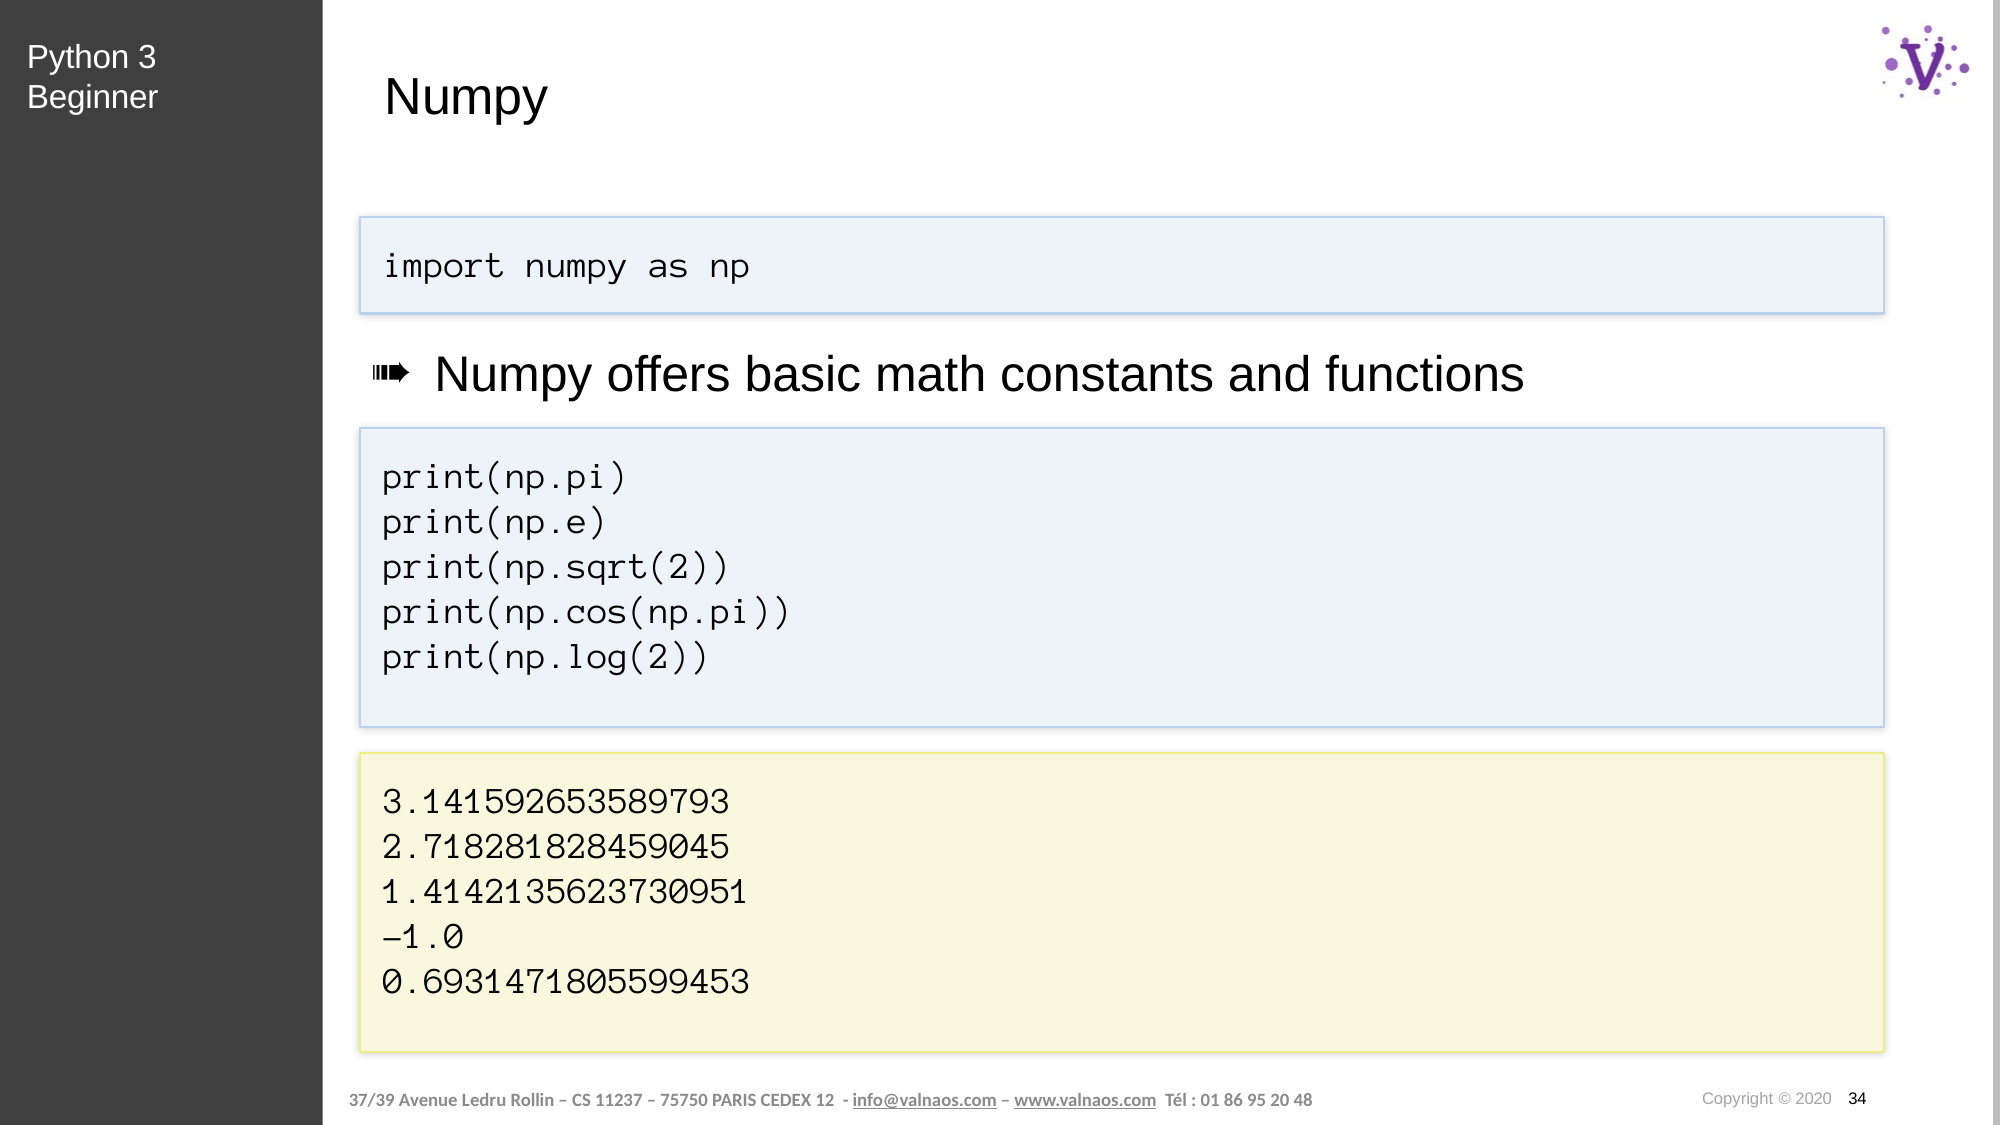

Python 3 Beginner
# Numpy
import numpy as np
Numpy offers basic math constants and functions
print(np.pi)
print(np.e)
print(np.sqrt(2))
print(np.cos(np.pi))
print(np.log(2))
3.141592653589793
2.718281828459045
1.4142135623730951
-1.0
0.6931471805599453
Copyright © 2020   34